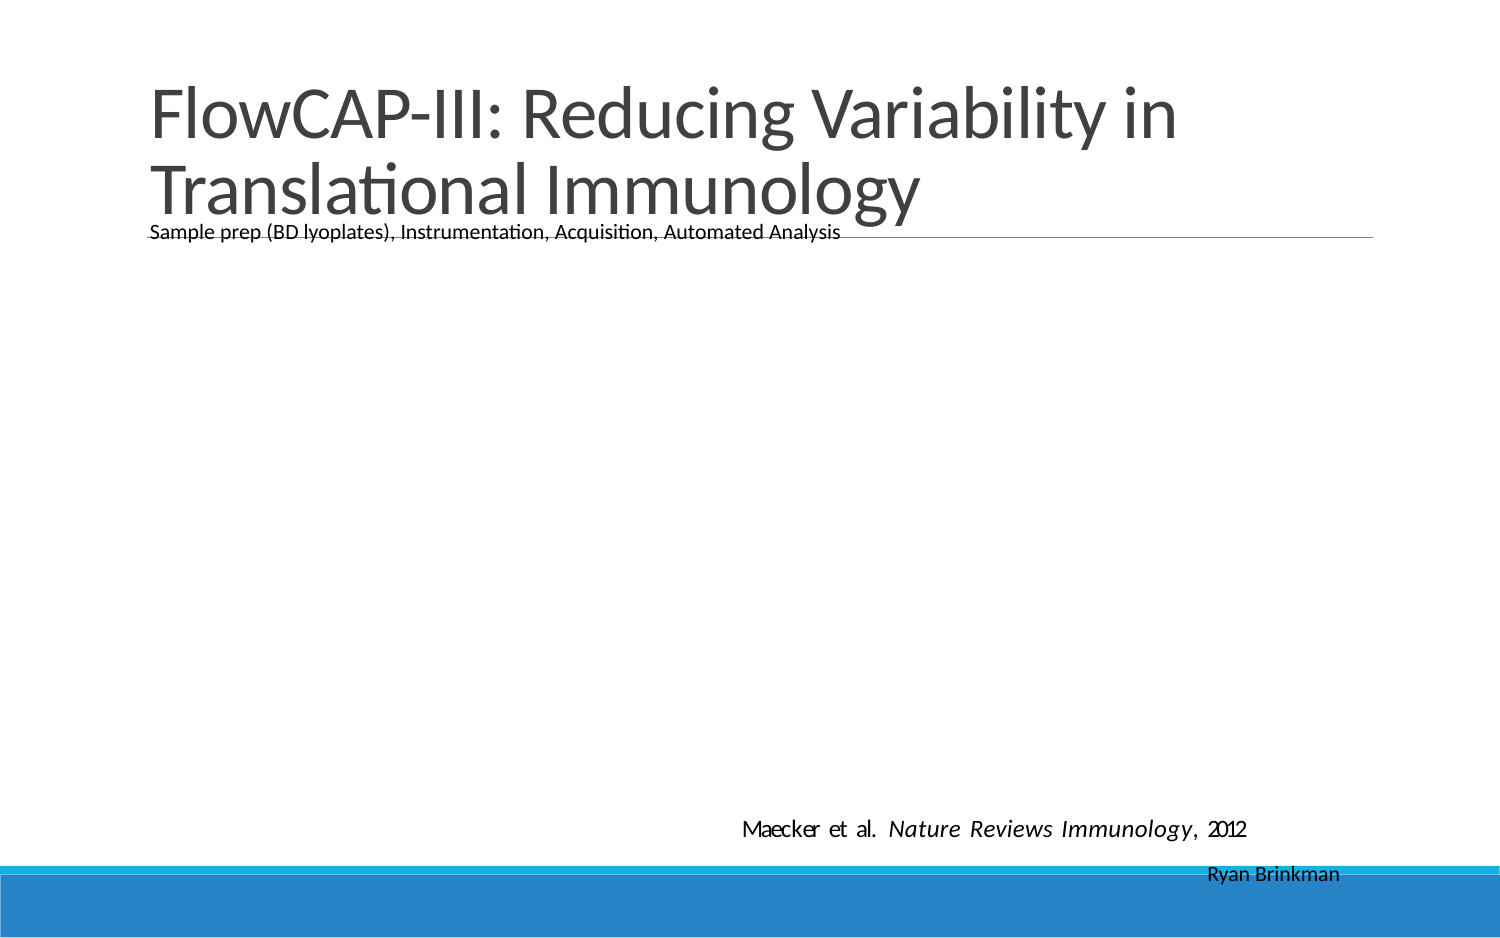

# FlowCAP-III: Reducing Variability in Translational Immunology
Sample prep (BD lyoplates), Instrumentation, Acquisition, Automated Analysis

Maecker et al.  Nature Reviews Immunology, 2012
Ryan Brinkman